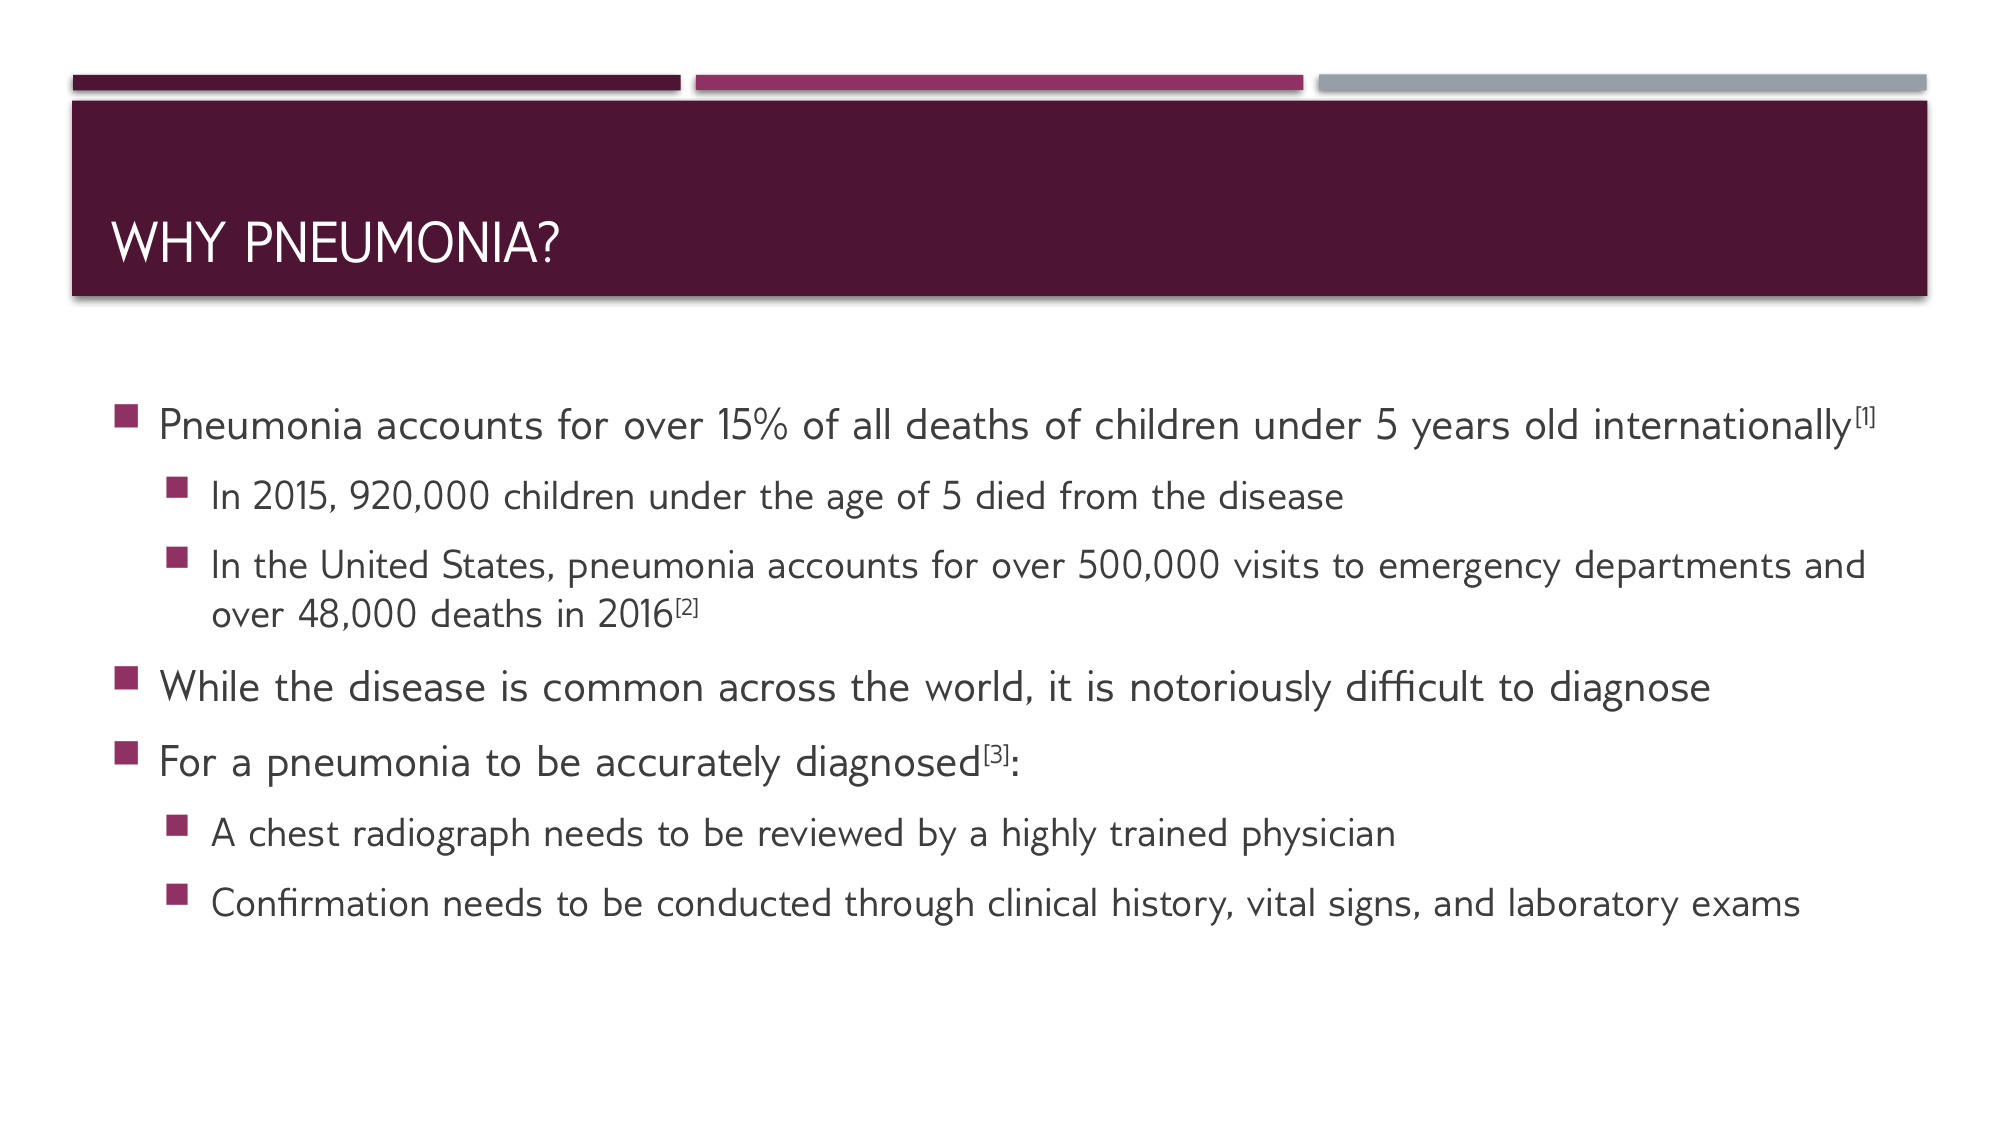

# Why Pneumonia?
Pneumonia accounts for over 15% of all deaths of children under 5 years old internationally[1]
In 2015, 920,000 children under the age of 5 died from the disease
In the United States, pneumonia accounts for over 500,000 visits to emergency departments and over 48,000 deaths in 2016[2]
While the disease is common across the world, it is notoriously difficult to diagnose
For a pneumonia to be accurately diagnosed[3]:
A chest radiograph needs to be reviewed by a highly trained physician
Confirmation needs to be conducted through clinical history, vital signs, and laboratory exams